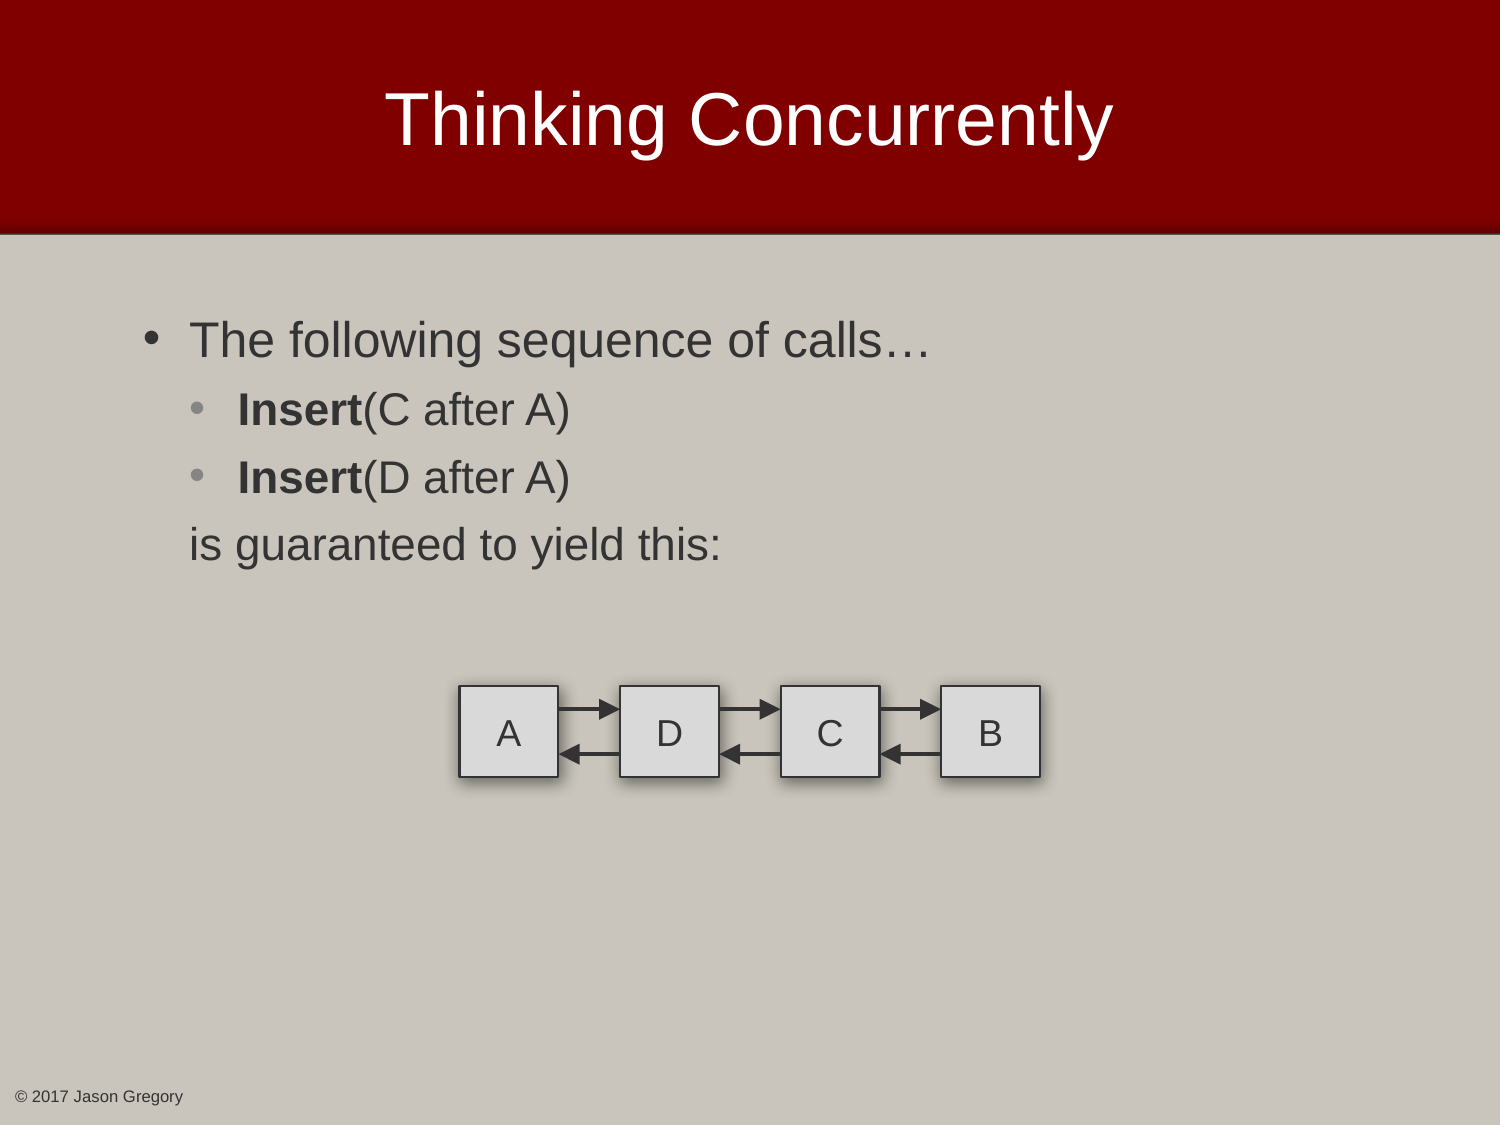

# Thinking Concurrently
The following sequence of calls…
Insert(C after A)
Insert(D after A)
is guaranteed to yield this:

A
D
C
B
© 2017 Jason Gregory